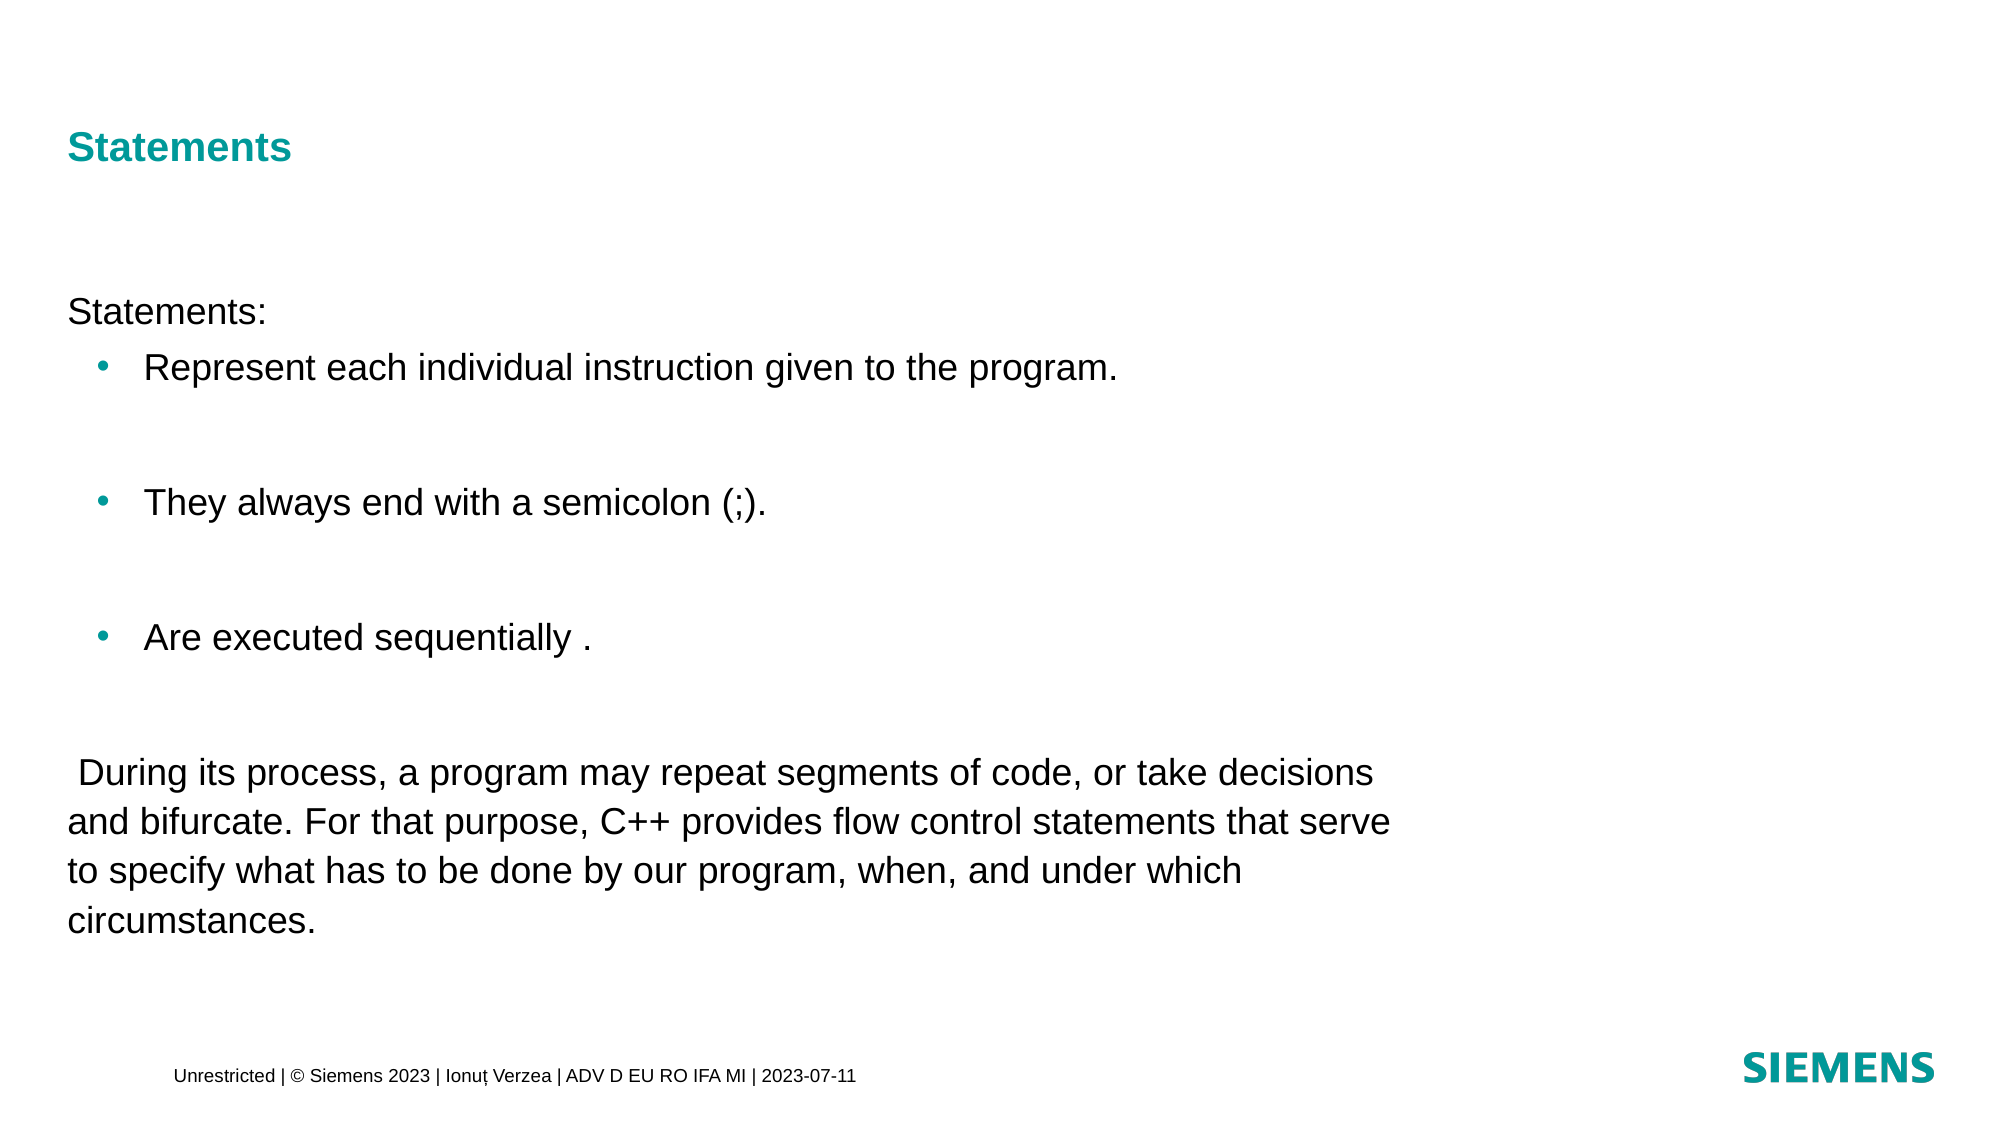

# Statements

Statements:
Represent each individual instruction given to the program.

They always end with a semicolon (;).

Are executed sequentially .

 During its process, a program may repeat segments of code, or take decisions and bifurcate. For that purpose, C++ provides flow control statements that serve to specify what has to be done by our program, when, and under which circumstances.
Unrestricted | © Siemens 2023 | Ionuț Verzea | ADV D EU RO IFA MI | 2023-07-11